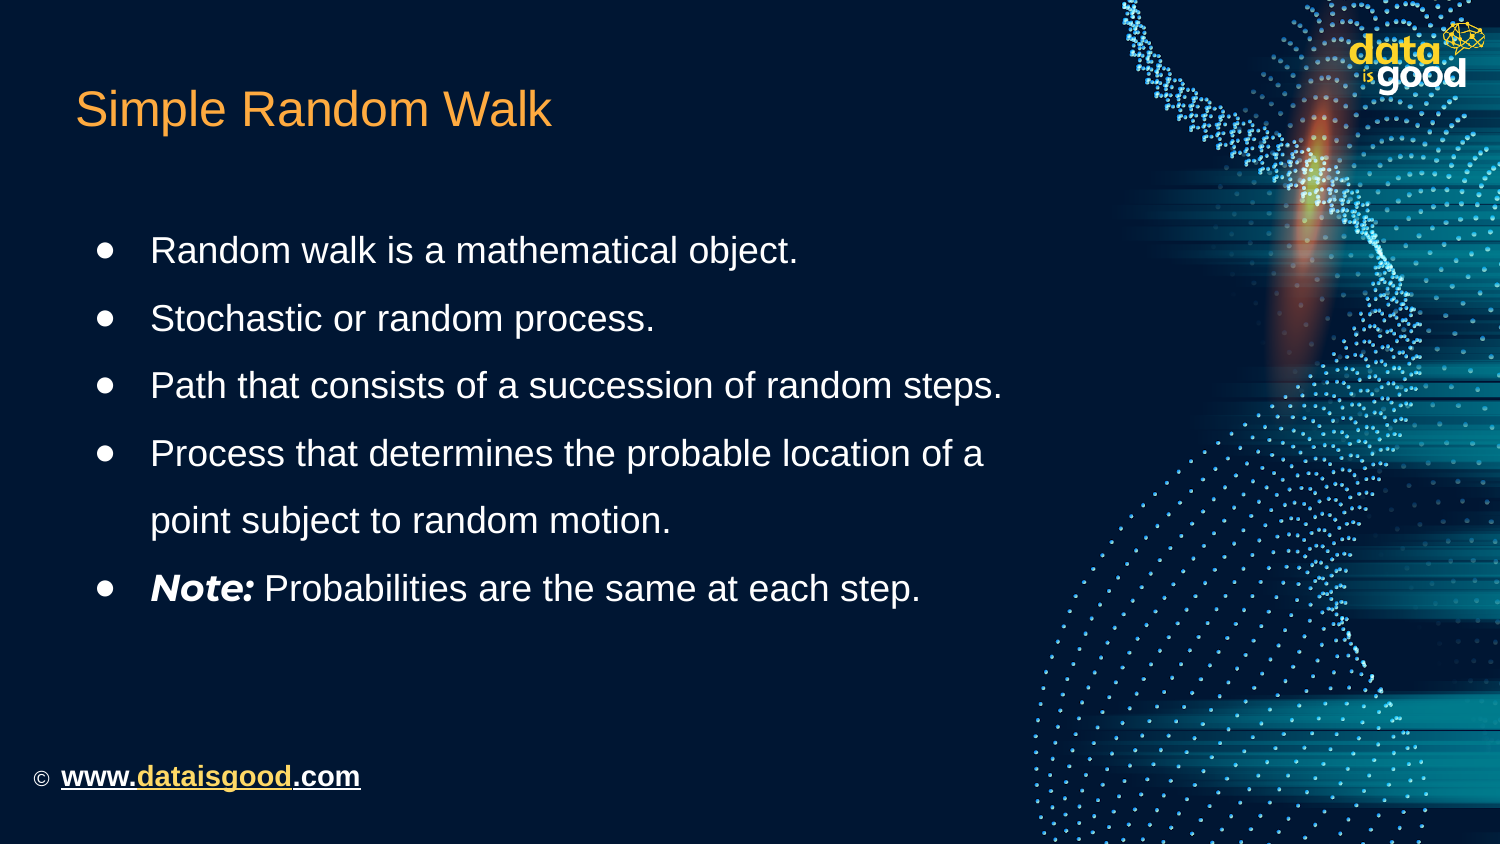

# Simple Random Walk
Random walk is a mathematical object.
Stochastic or random process.
Path that consists of a succession of random steps.
Process that determines the probable location of a point subject to random motion.
Note: Probabilities are the same at each step.